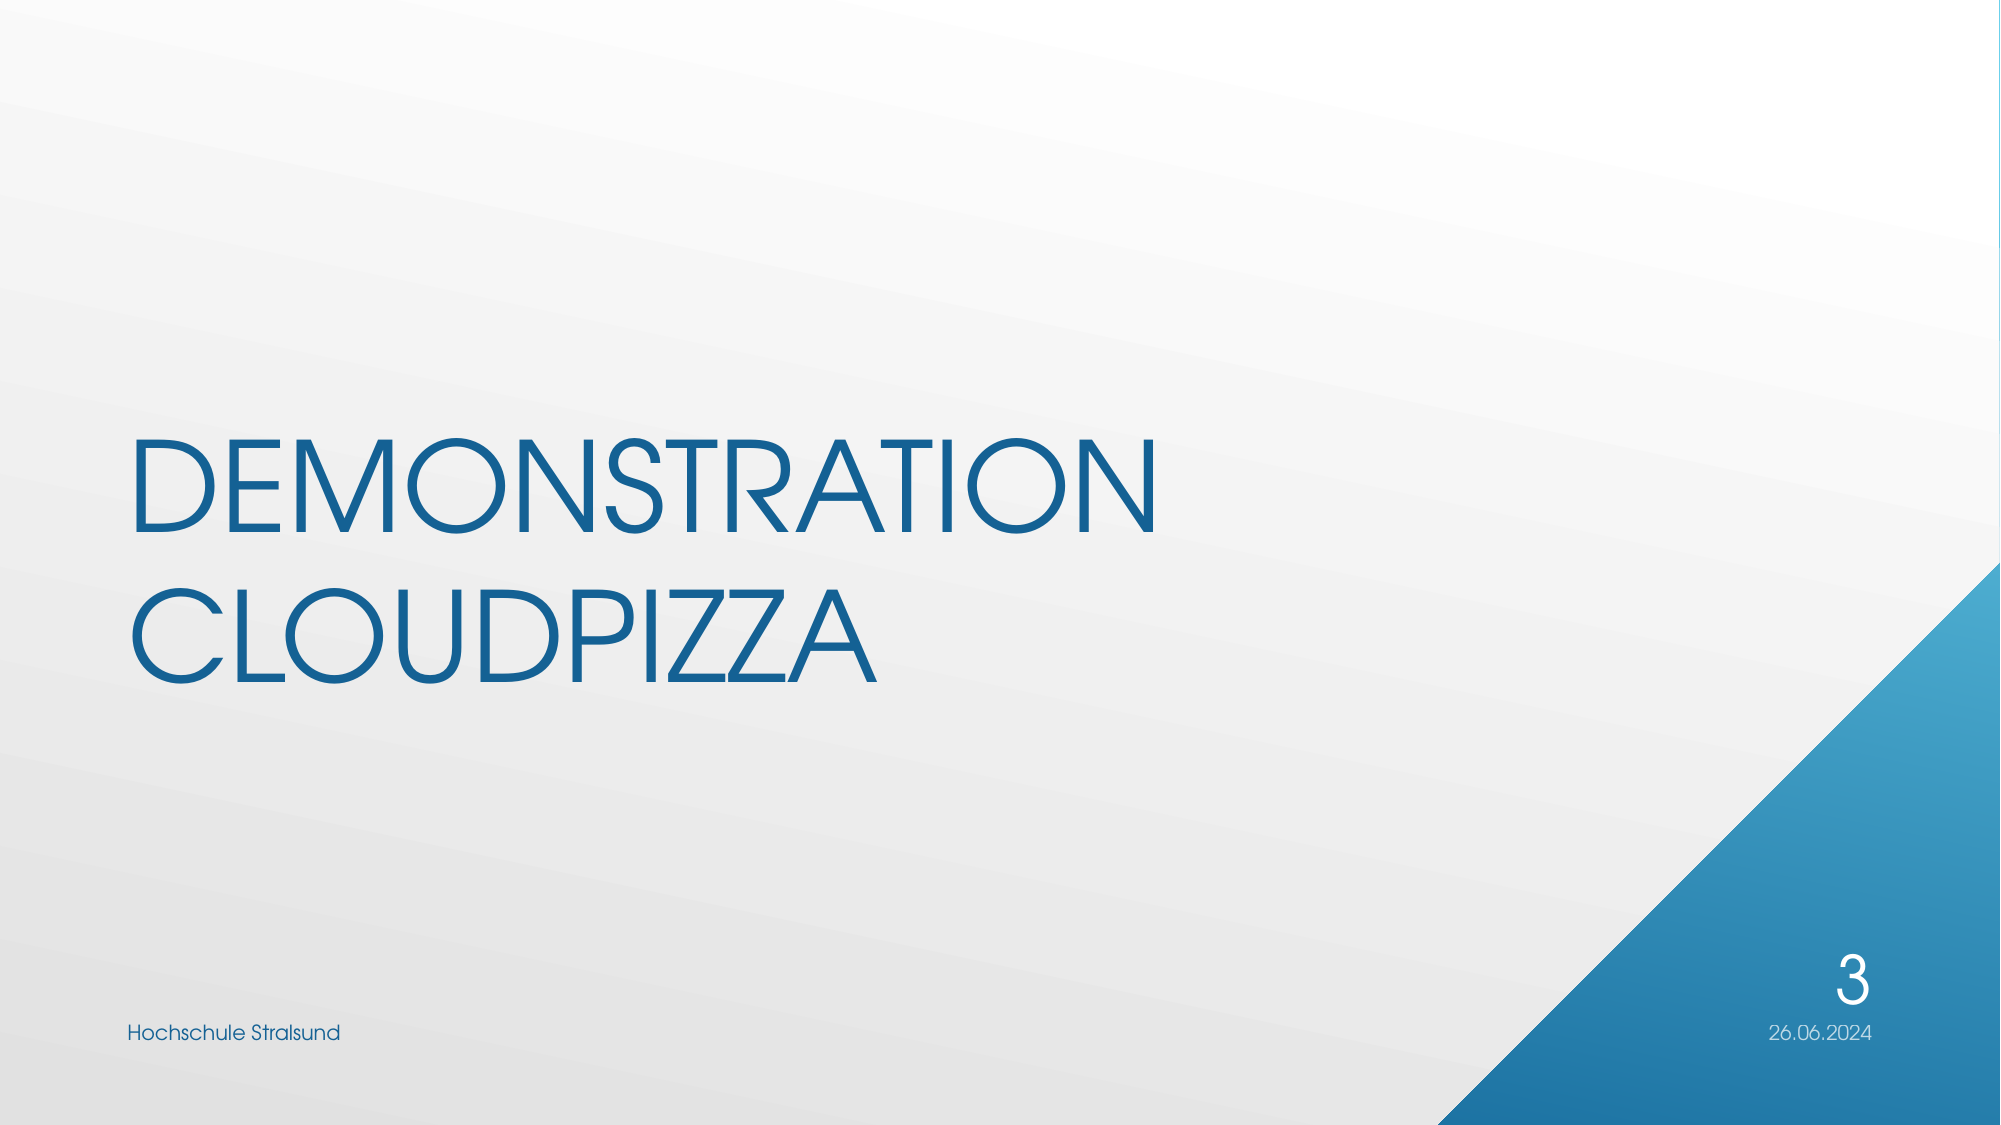

# Demonstration CloudPizza

3
Hochschule Stralsund
26.06.2024